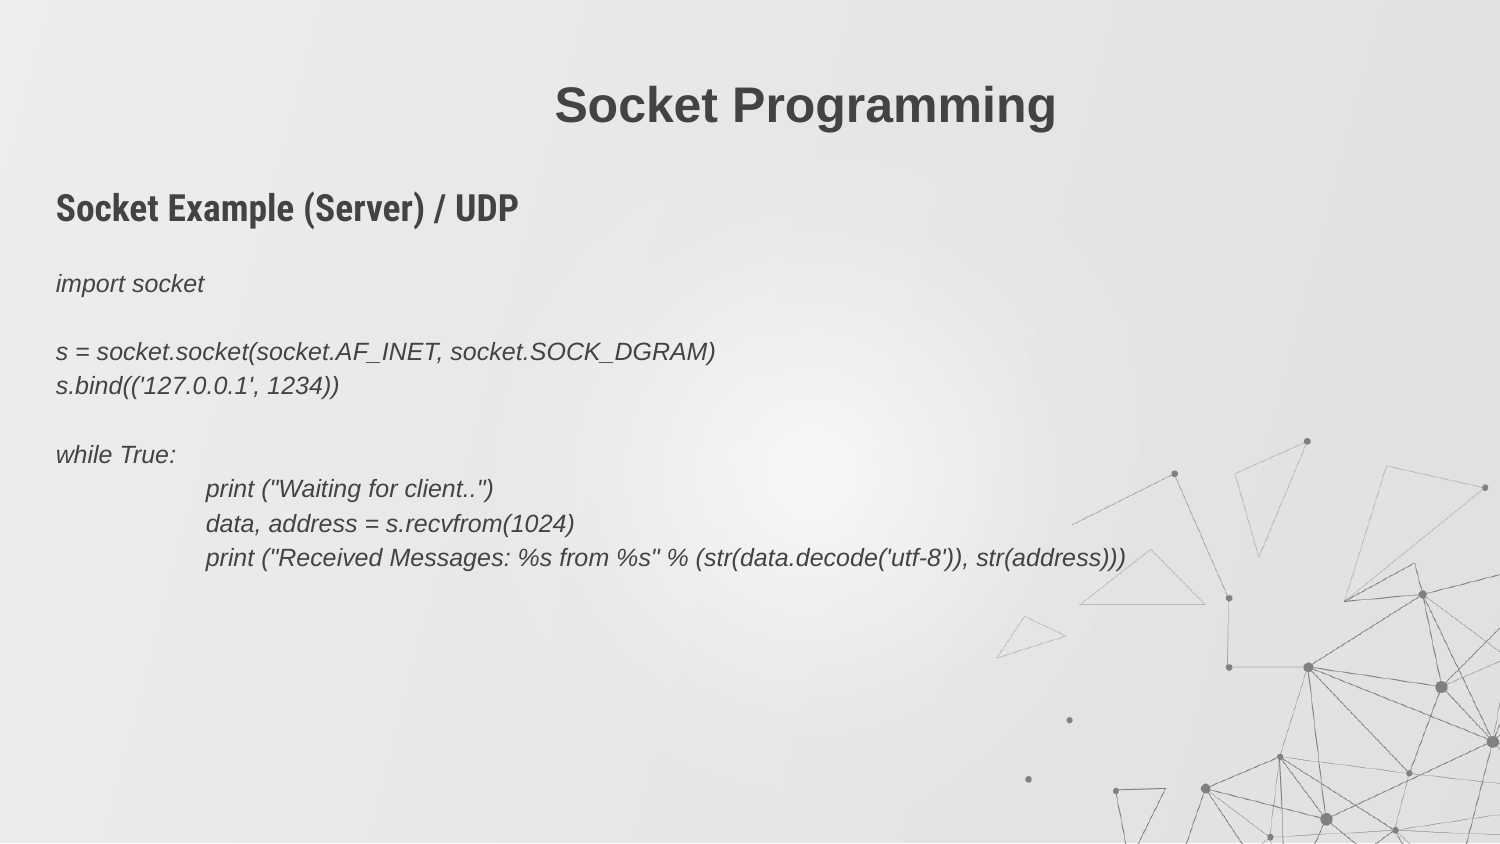

# Socket Programming
Socket Example (Server) / UDP
import socket
s = socket.socket(socket.AF_INET, socket.SOCK_DGRAM)
s.bind(('127.0.0.1', 1234))
while True:
	print ("Waiting for client..")
	data, address = s.recvfrom(1024)
	print ("Received Messages: %s from %s" % (str(data.decode('utf-8')), str(address)))